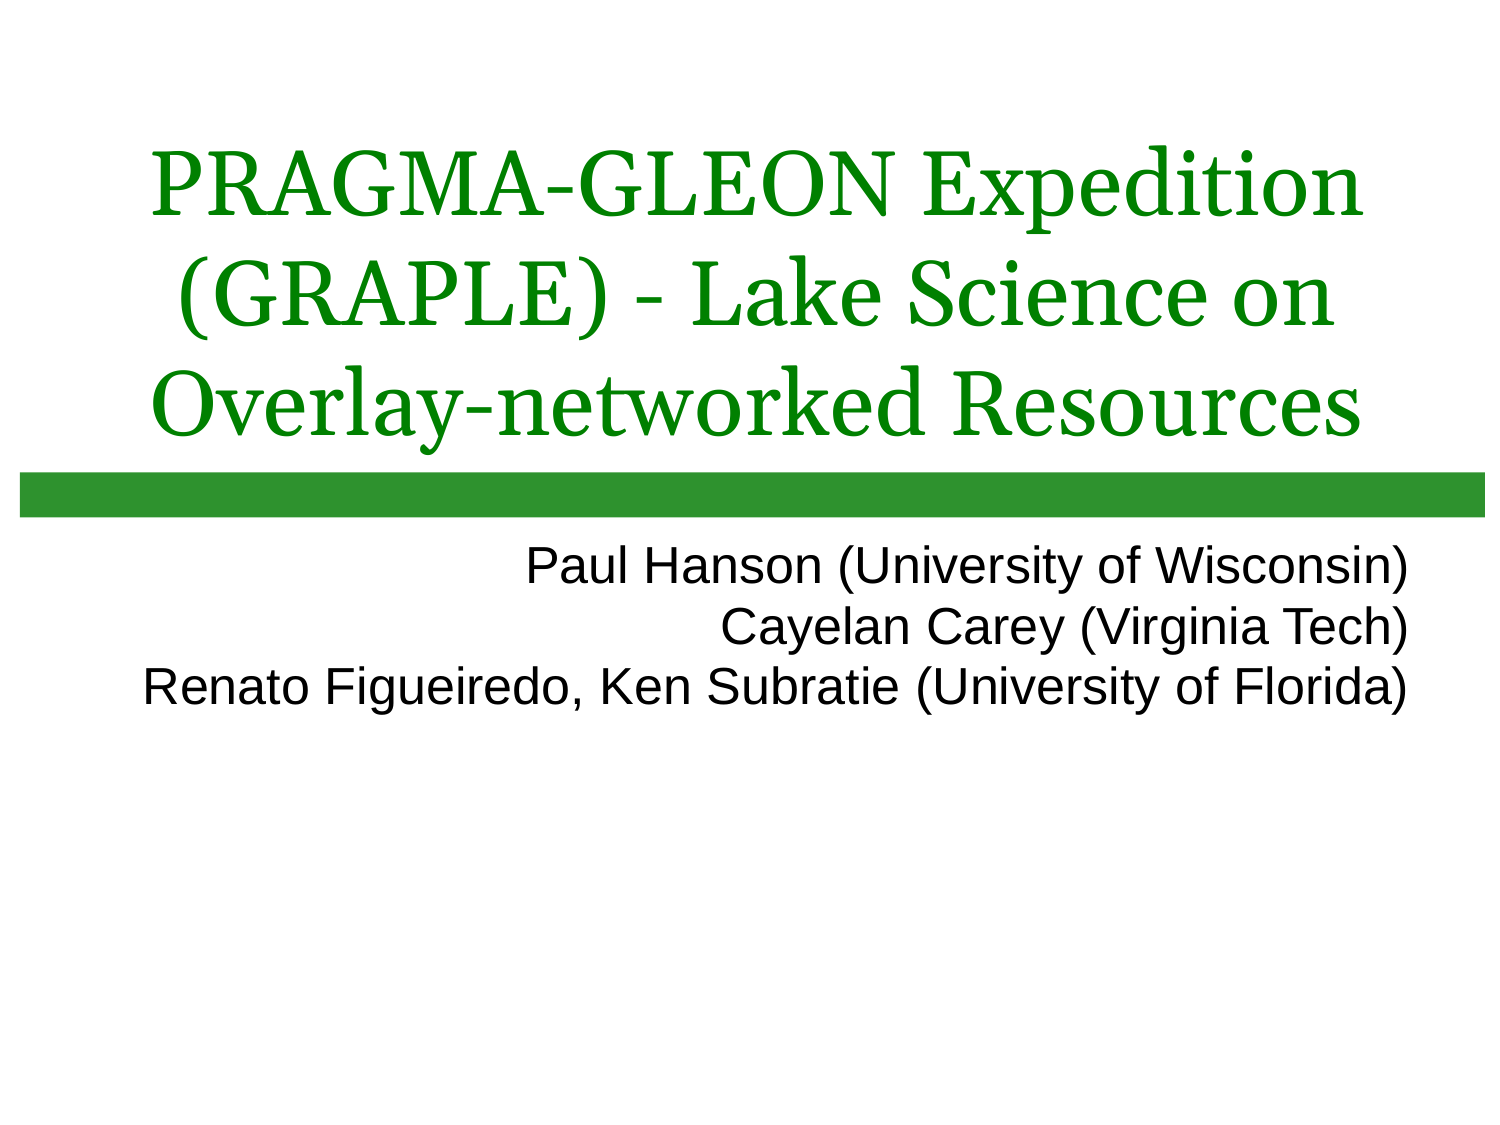

# PRAGMA-GLEON Expedition (GRAPLE) - Lake Science on Overlay-networked Resources
Paul Hanson (University of Wisconsin)
Cayelan Carey (Virginia Tech)
Renato Figueiredo, Ken Subratie (University of Florida)